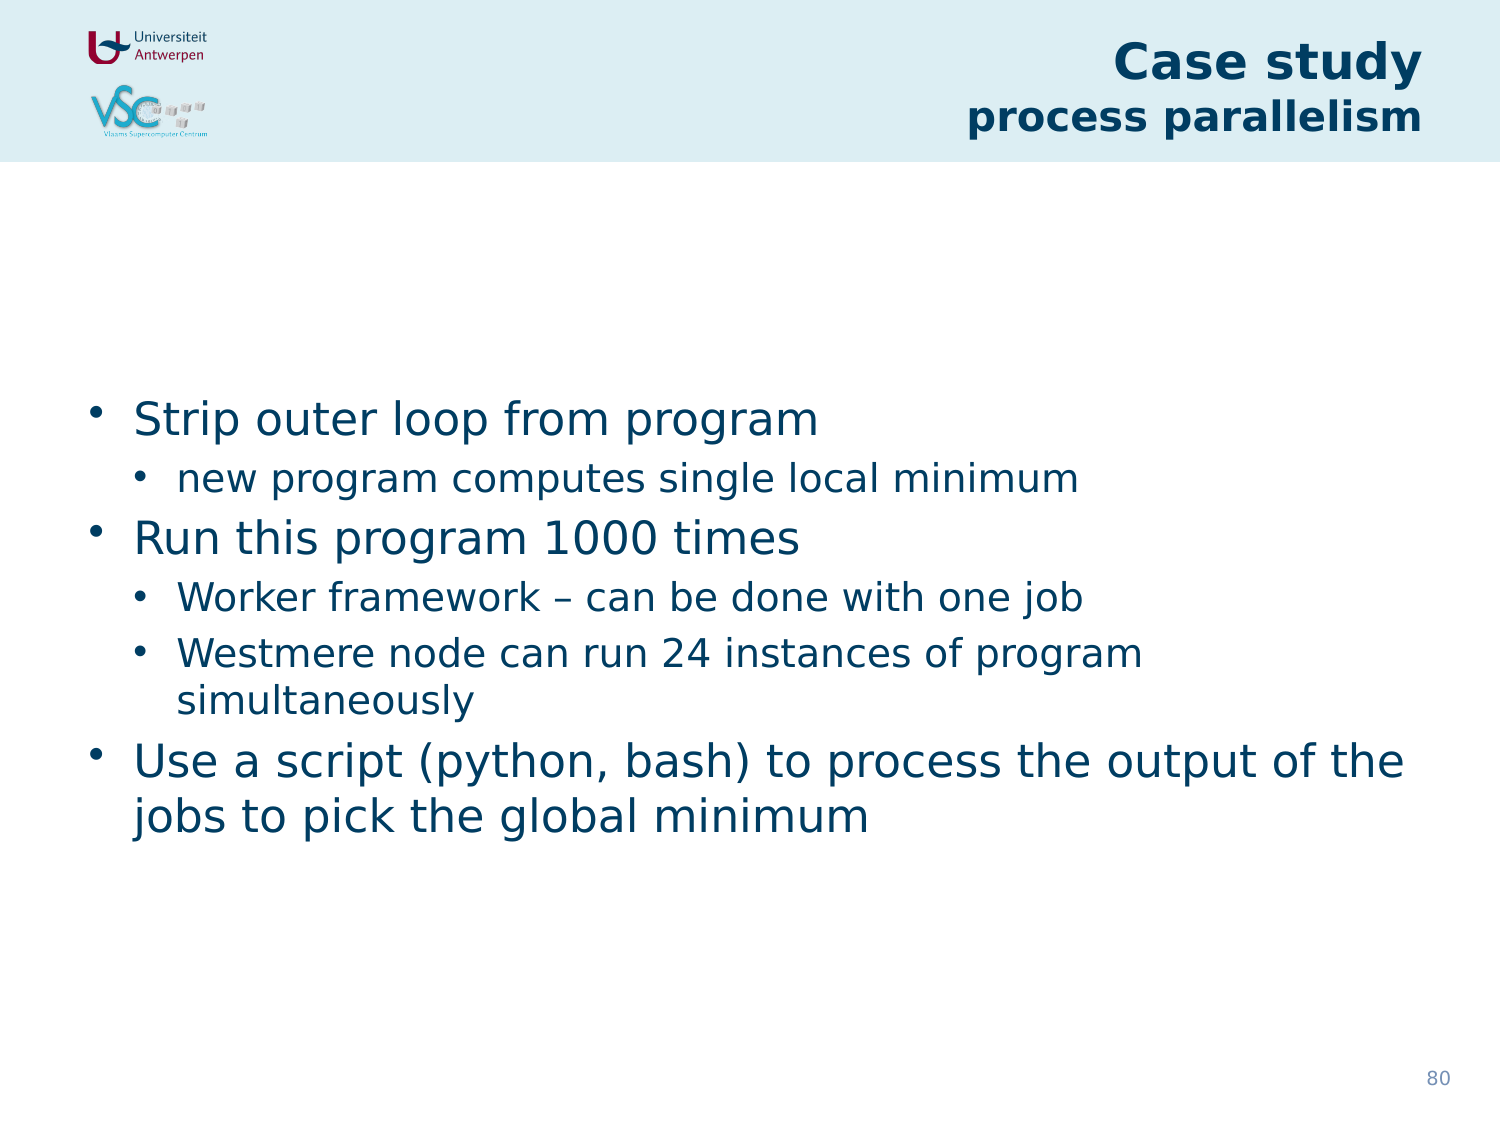

# Case study process parallelism
Strip outer loop from program
new program computes single local minimum
Run this program 1000 times
Worker framework – can be done with one job
Westmere node can run 24 instances of program simultaneously
Use a script (python, bash) to process the output of the jobs to pick the global minimum